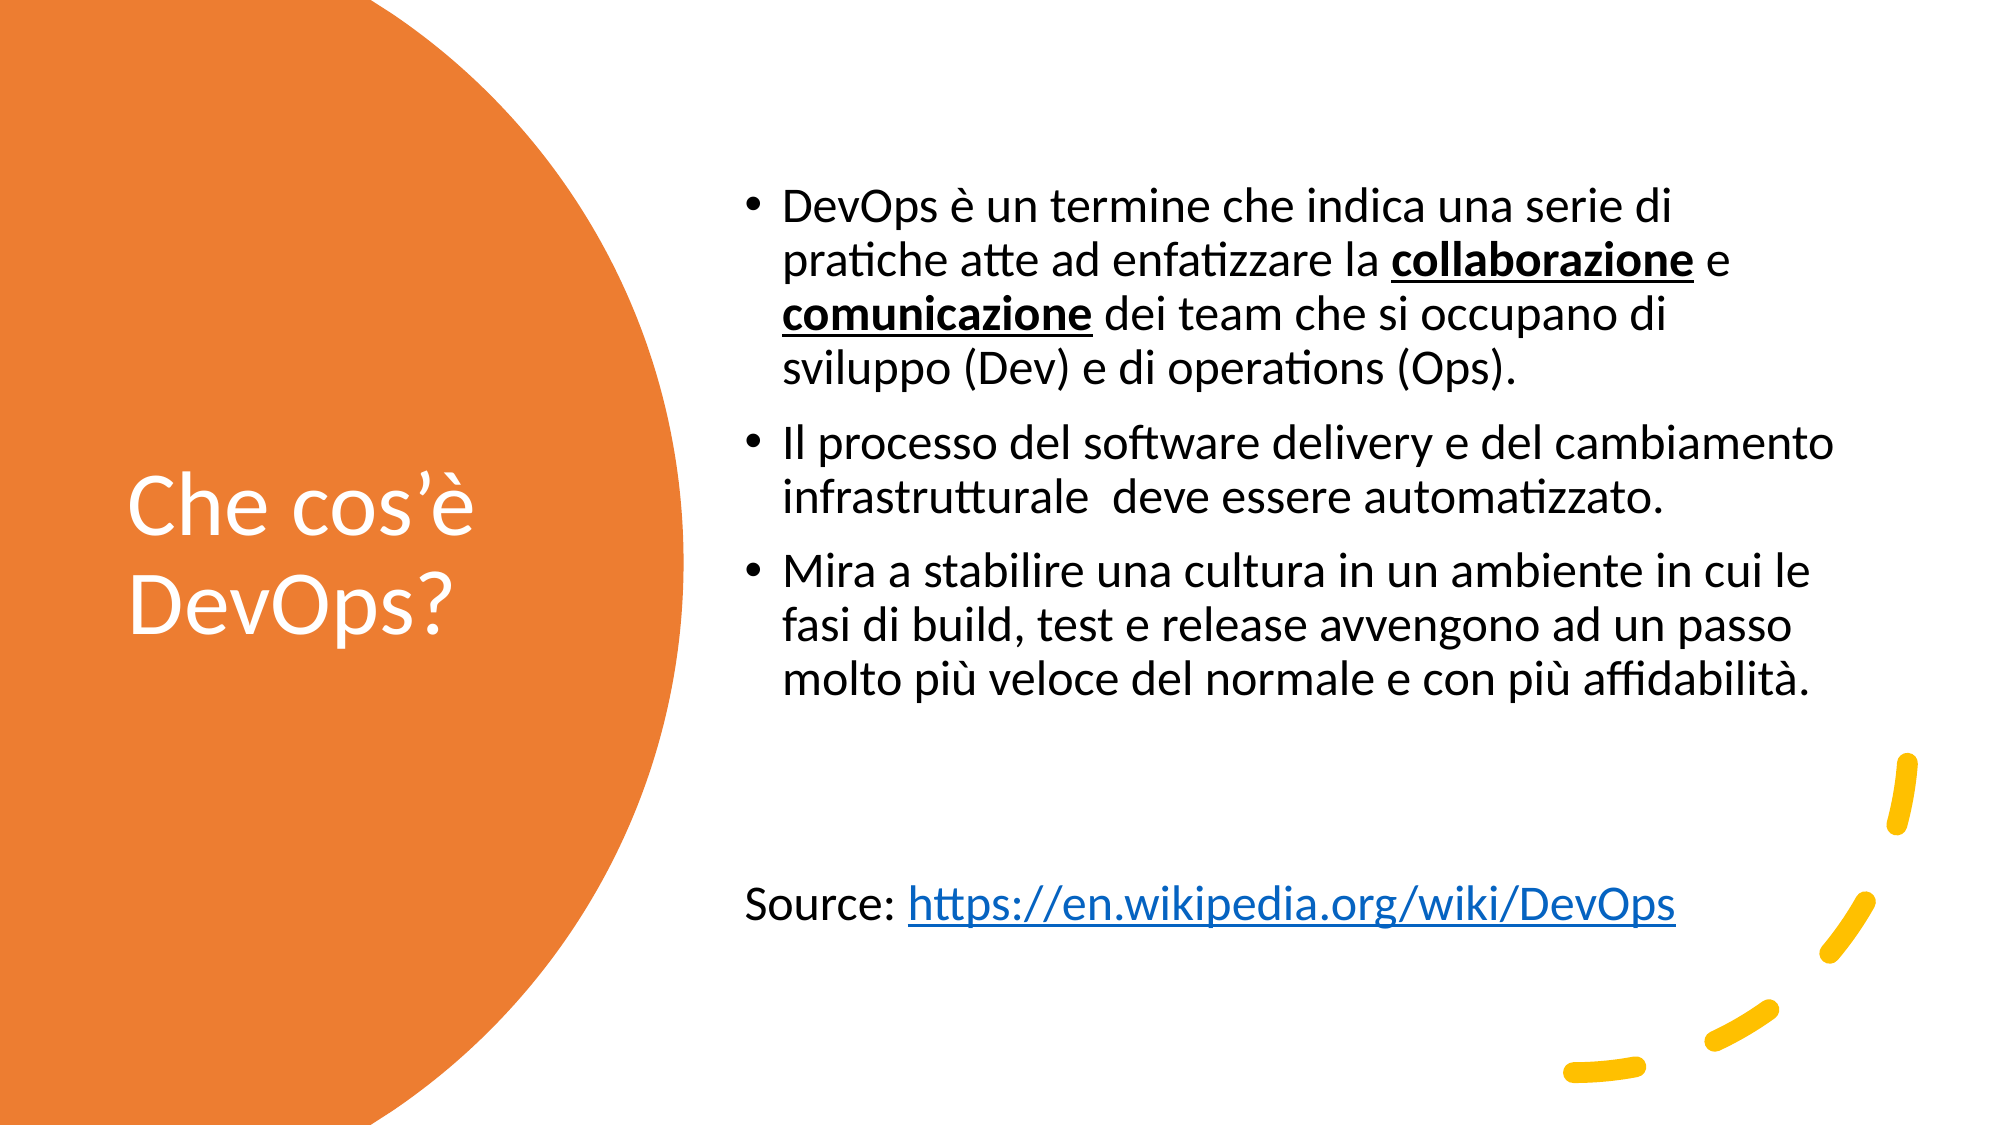

DevOps è un termine che indica una serie di pratiche atte ad enfatizzare la collaborazione e comunicazione dei team che si occupano di sviluppo (Dev) e di operations (Ops).
Il processo del software delivery e del cambiamento infrastrutturale  deve essere automatizzato.
Mira a stabilire una cultura in un ambiente in cui le fasi di build, test e release avvengono ad un passo molto più veloce del normale e con più affidabilità.

Source: https://en.wikipedia.org/wiki/DevOps
# Che cos’è DevOps?